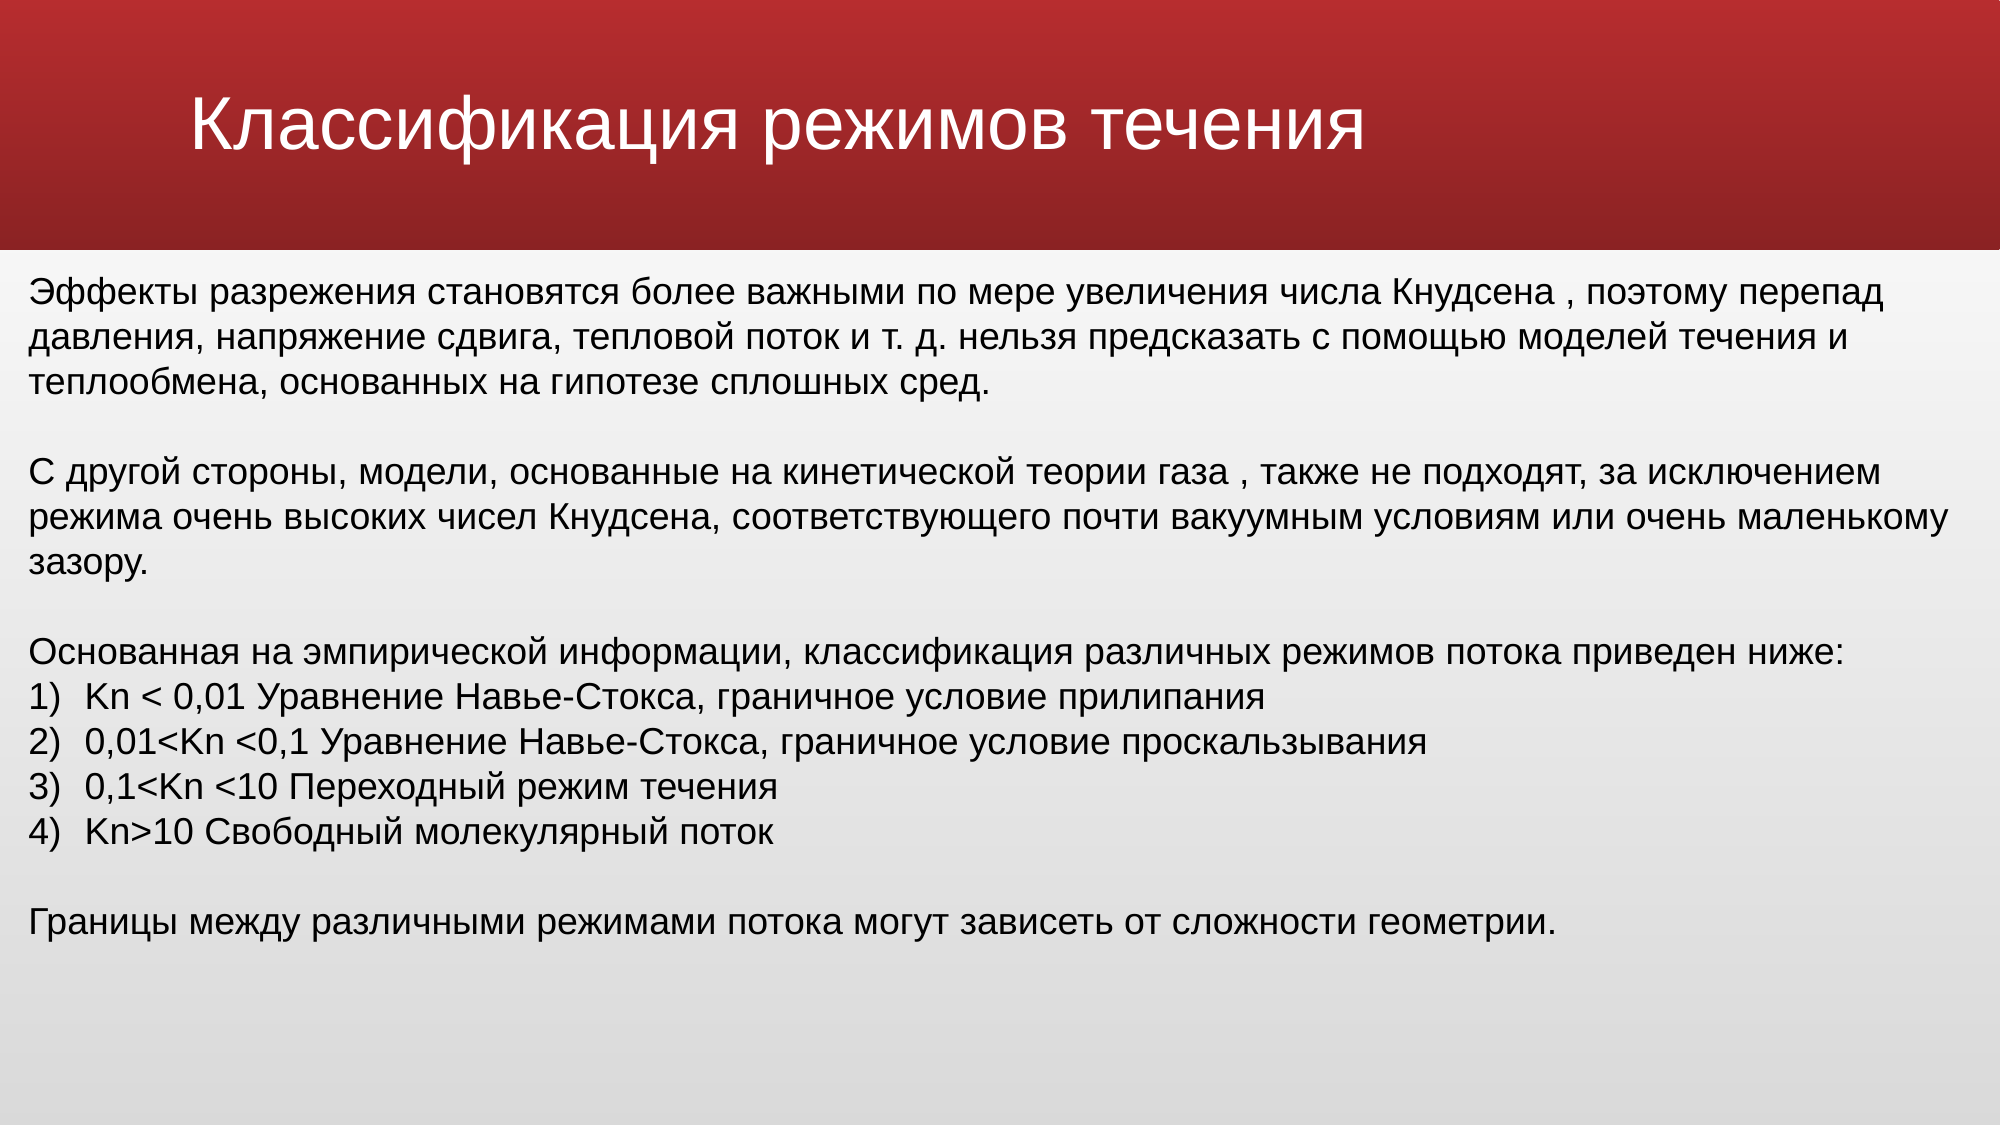

# Классификация режимов течения
Эффекты разрежения становятся более важными по мере увеличения числа Кнудсена , поэтому перепад давления, напряжение сдвига, тепловой поток и т. д. нельзя предсказать с помощью моделей течения и теплообмена, основанных на гипотезе сплошных сред.

С другой стороны, модели, основанные на кинетической теории газа , также не подходят, за исключением режима очень высоких чисел Кнудсена, соответствующего почти вакуумным условиям или очень маленькому зазору.

Основанная на эмпирической информации, классификация различных режимов потока приведен ниже:
Kn < 0,01 Уравнение Навье-Стокса, граничное условие прилипания
0,01<Kn <0,1 Уравнение Навье-Стокса, граничное условие проскальзывания
0,1<Kn <10 Переходный режим течения
Kn>10 Свободный молекулярный поток

Границы между различными режимами потока могут зависеть от сложности геометрии.